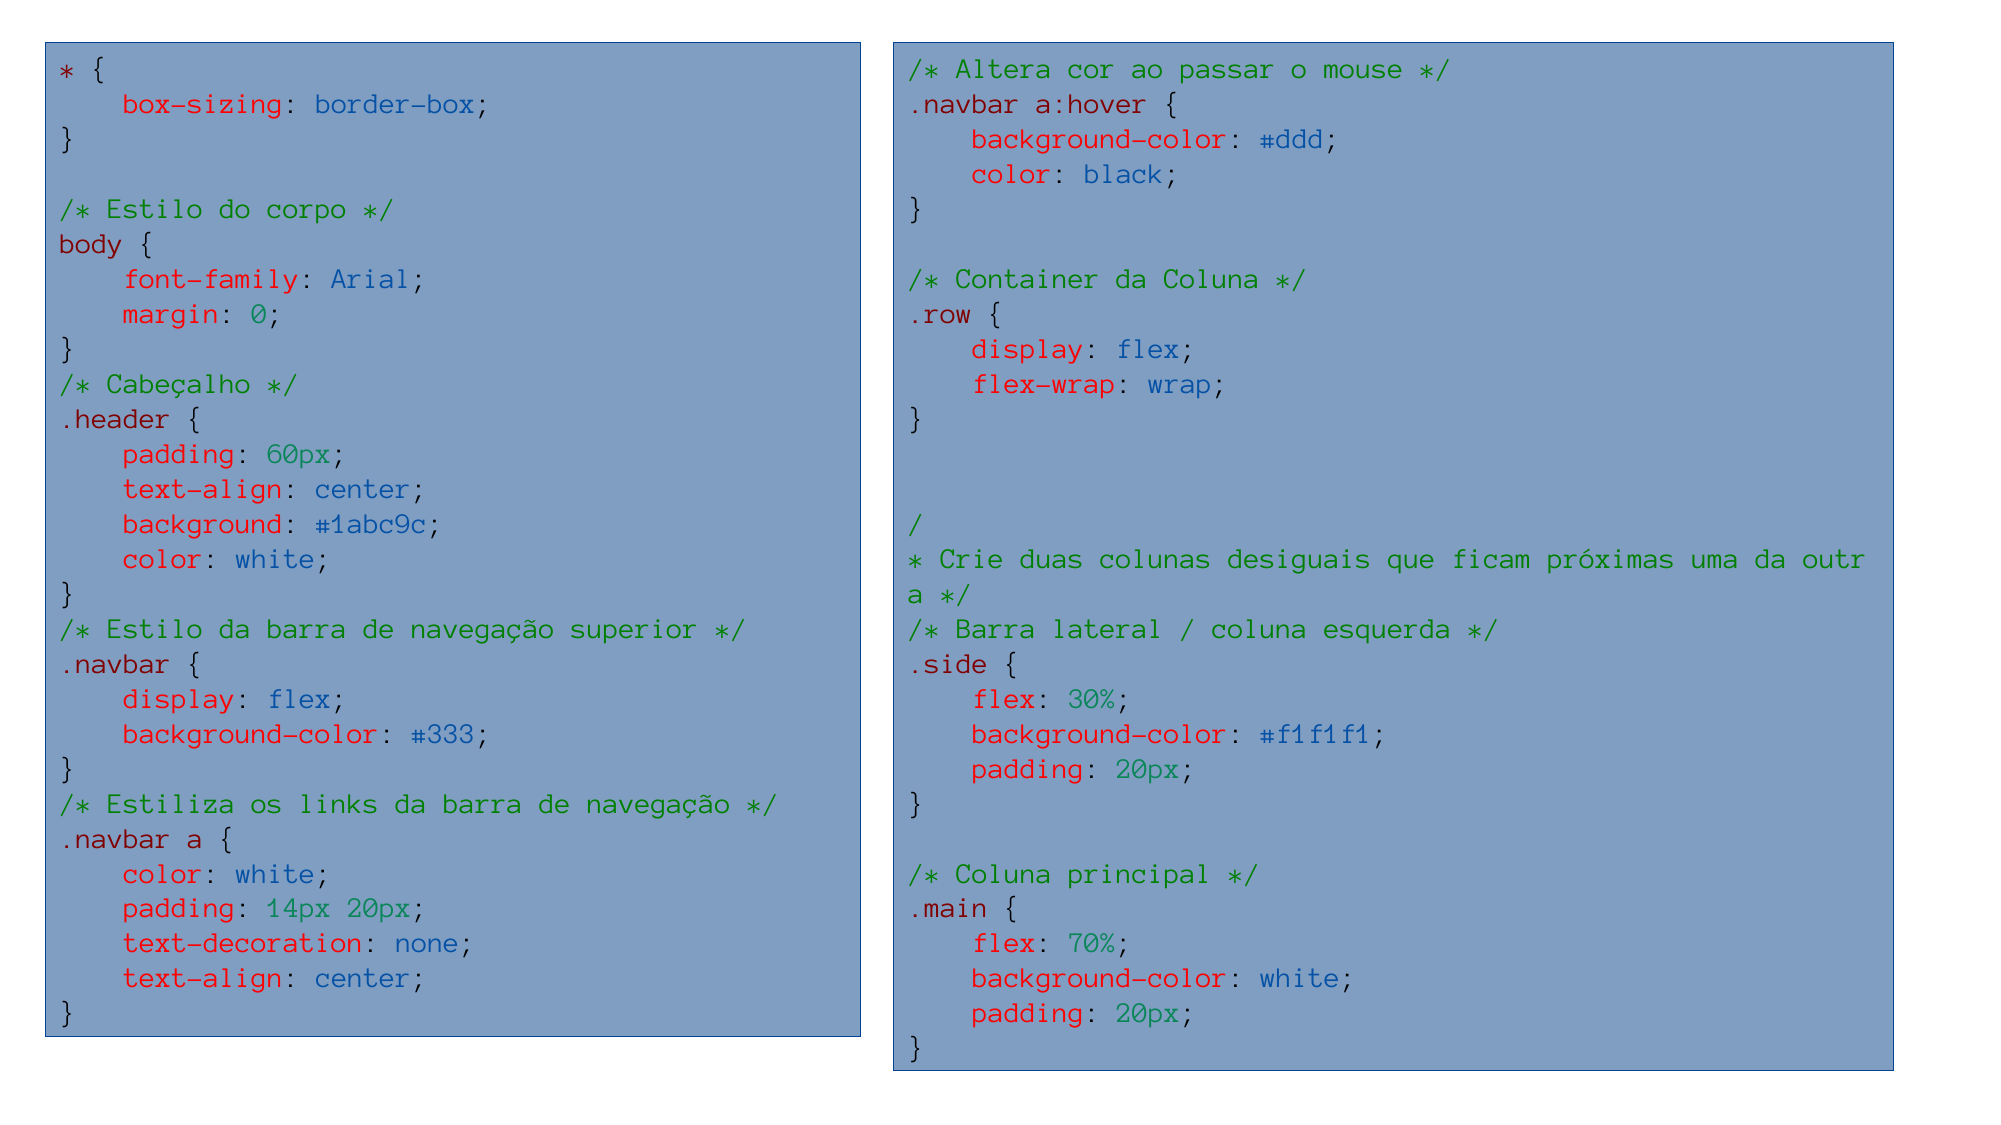

* {
    box-sizing: border-box;
}
/* Estilo do corpo */
body {
    font-family: Arial;
    margin: 0;
}
/* Cabeçalho */
.header {
    padding: 60px;
    text-align: center;
    background: #1abc9c;
    color: white;
}
/* Estilo da barra de navegação superior */
.navbar {
    display: flex;
    background-color: #333;
}
/* Estiliza os links da barra de navegação */
.navbar a {
    color: white;
    padding: 14px 20px;
    text-decoration: none;
    text-align: center;
}
/* Altera cor ao passar o mouse */
.navbar a:hover {
    background-color: #ddd;
    color: black;
}
/* Container da Coluna */
.row {
    display: flex;
    flex-wrap: wrap;
}
/* Crie duas colunas desiguais que ficam próximas uma da outra */
/* Barra lateral / coluna esquerda */
.side {
    flex: 30%;
    background-color: #f1f1f1;
    padding: 20px;
}
/* Coluna principal */
.main {
    flex: 70%;
    background-color: white;
    padding: 20px;
}
# Módulo 02 – CSS Aula 02